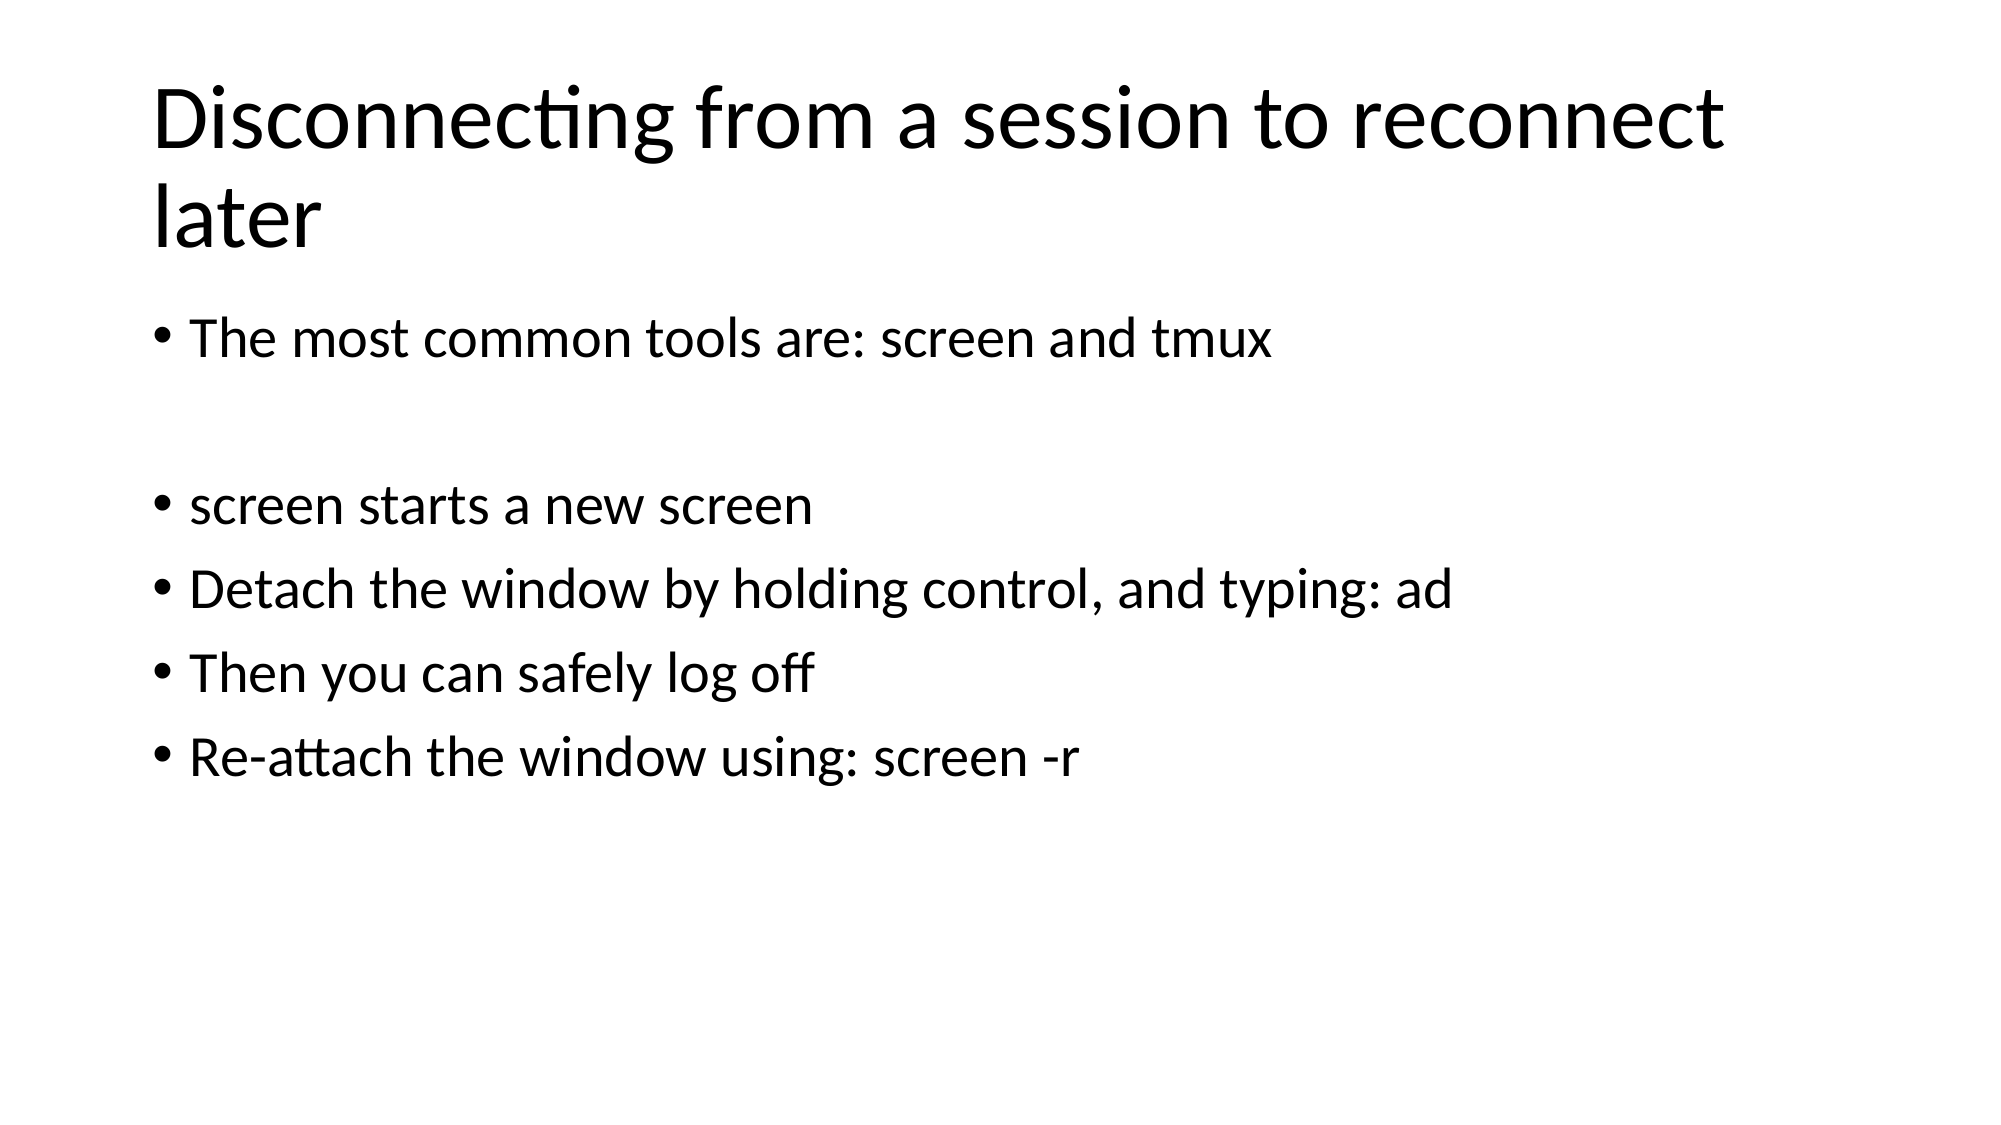

# Disconnecting from a session to reconnect later
The most common tools are: screen and tmux

screen starts a new screen
Detach the window by holding control, and typing: ad
Then you can safely log off
Re-attach the window using: screen -r